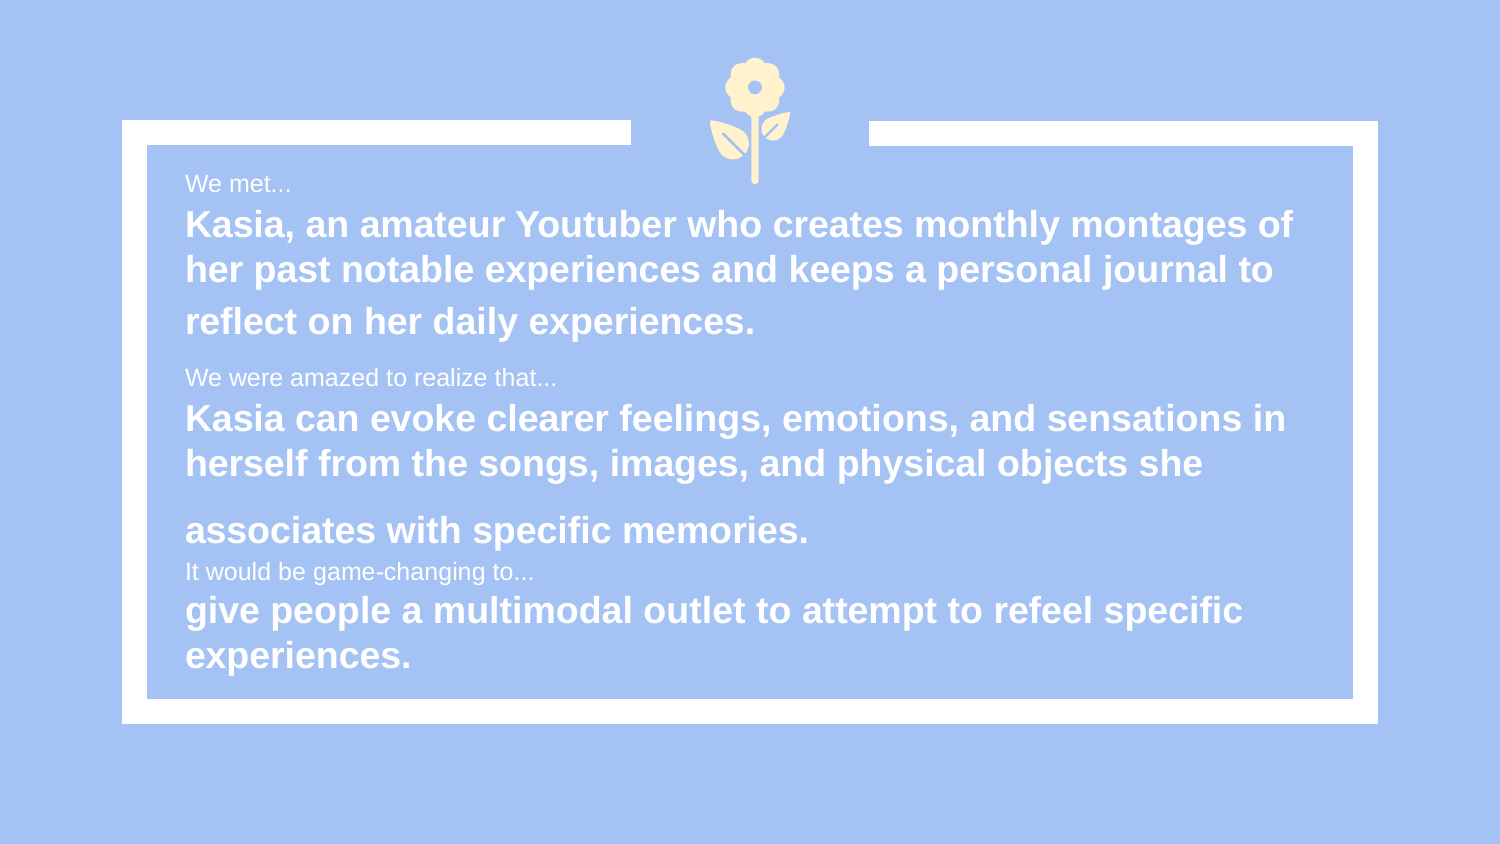

We met...
Kasia, an amateur Youtuber who creates monthly montages of her past notable experiences and keeps a personal journal to
reflect on her daily experiences.
We were amazed to realize that...
Kasia can evoke clearer feelings, emotions, and sensations in herself from the songs, images, and physical objects she
associates with specific memories.
It would be game-changing to...
give people a multimodal outlet to attempt to refeel specific experiences.